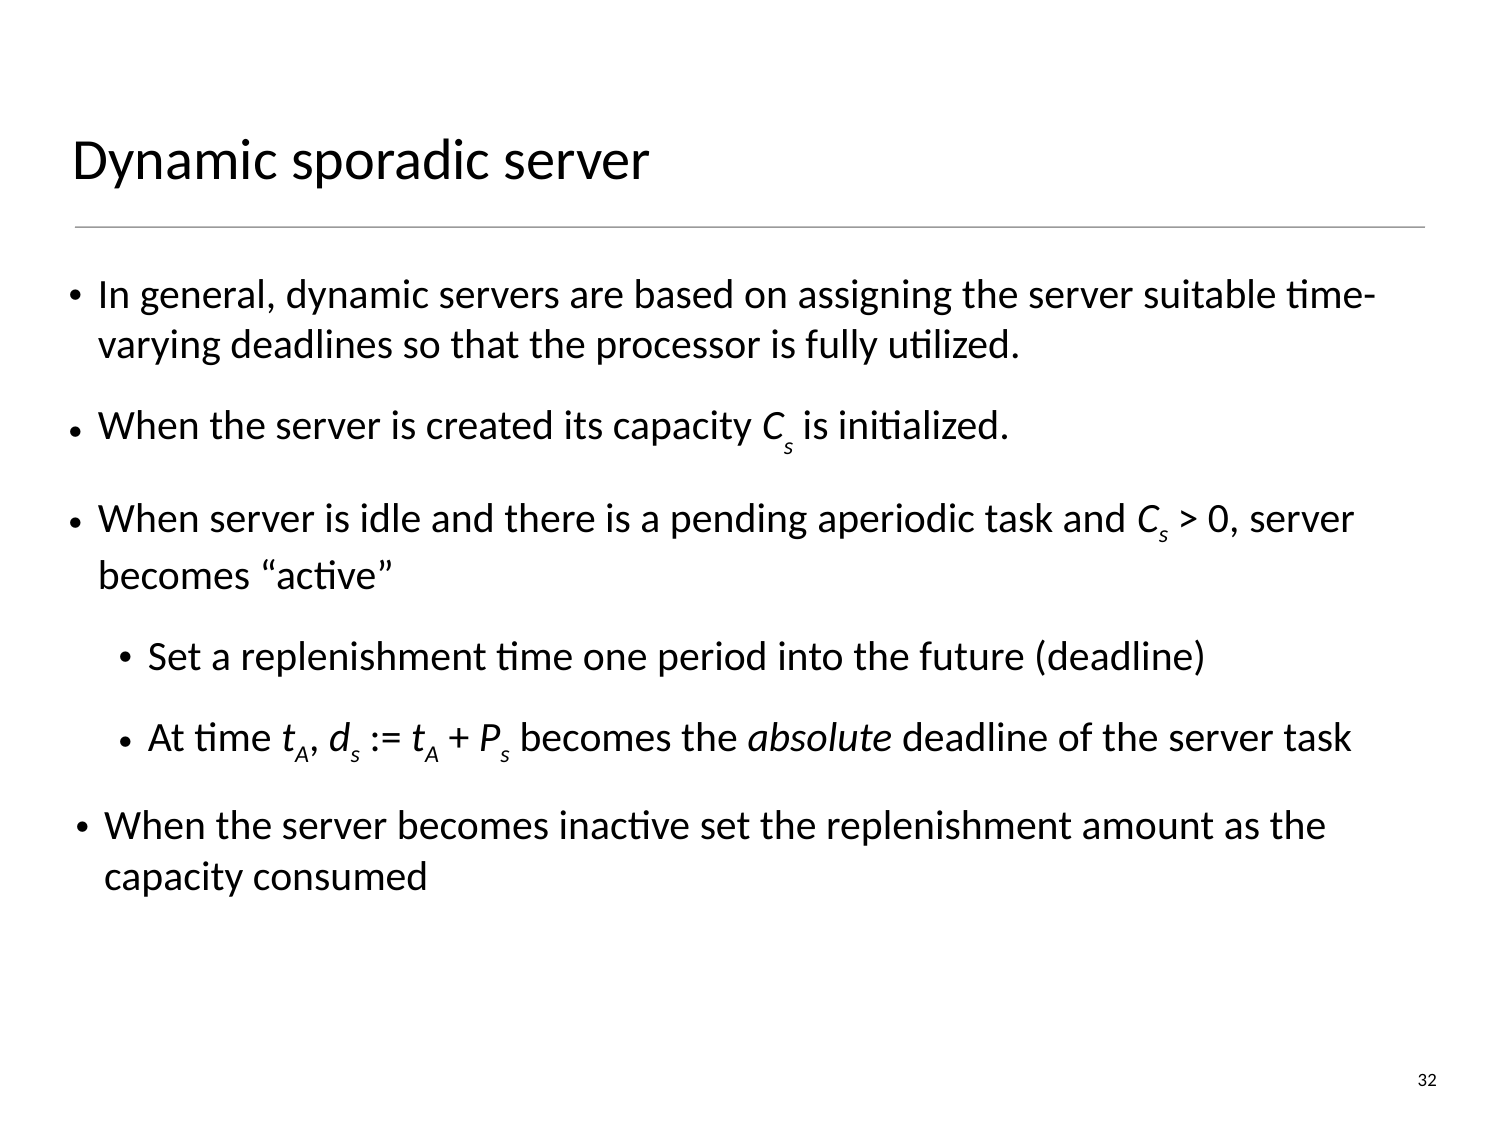

# Dynamic sporadic server

In general, dynamic servers are based on assigning the server suitable time-varying deadlines so that the processor is fully utilized.
When the server is created its capacity Cs is initialized.
When server is idle and there is a pending aperiodic task and Cs > 0, server becomes “active”
Set a replenishment time one period into the future (deadline)
At time tA, ds := tA + Ps becomes the absolute deadline of the server task
When the server becomes inactive set the replenishment amount as the capacity consumed
32